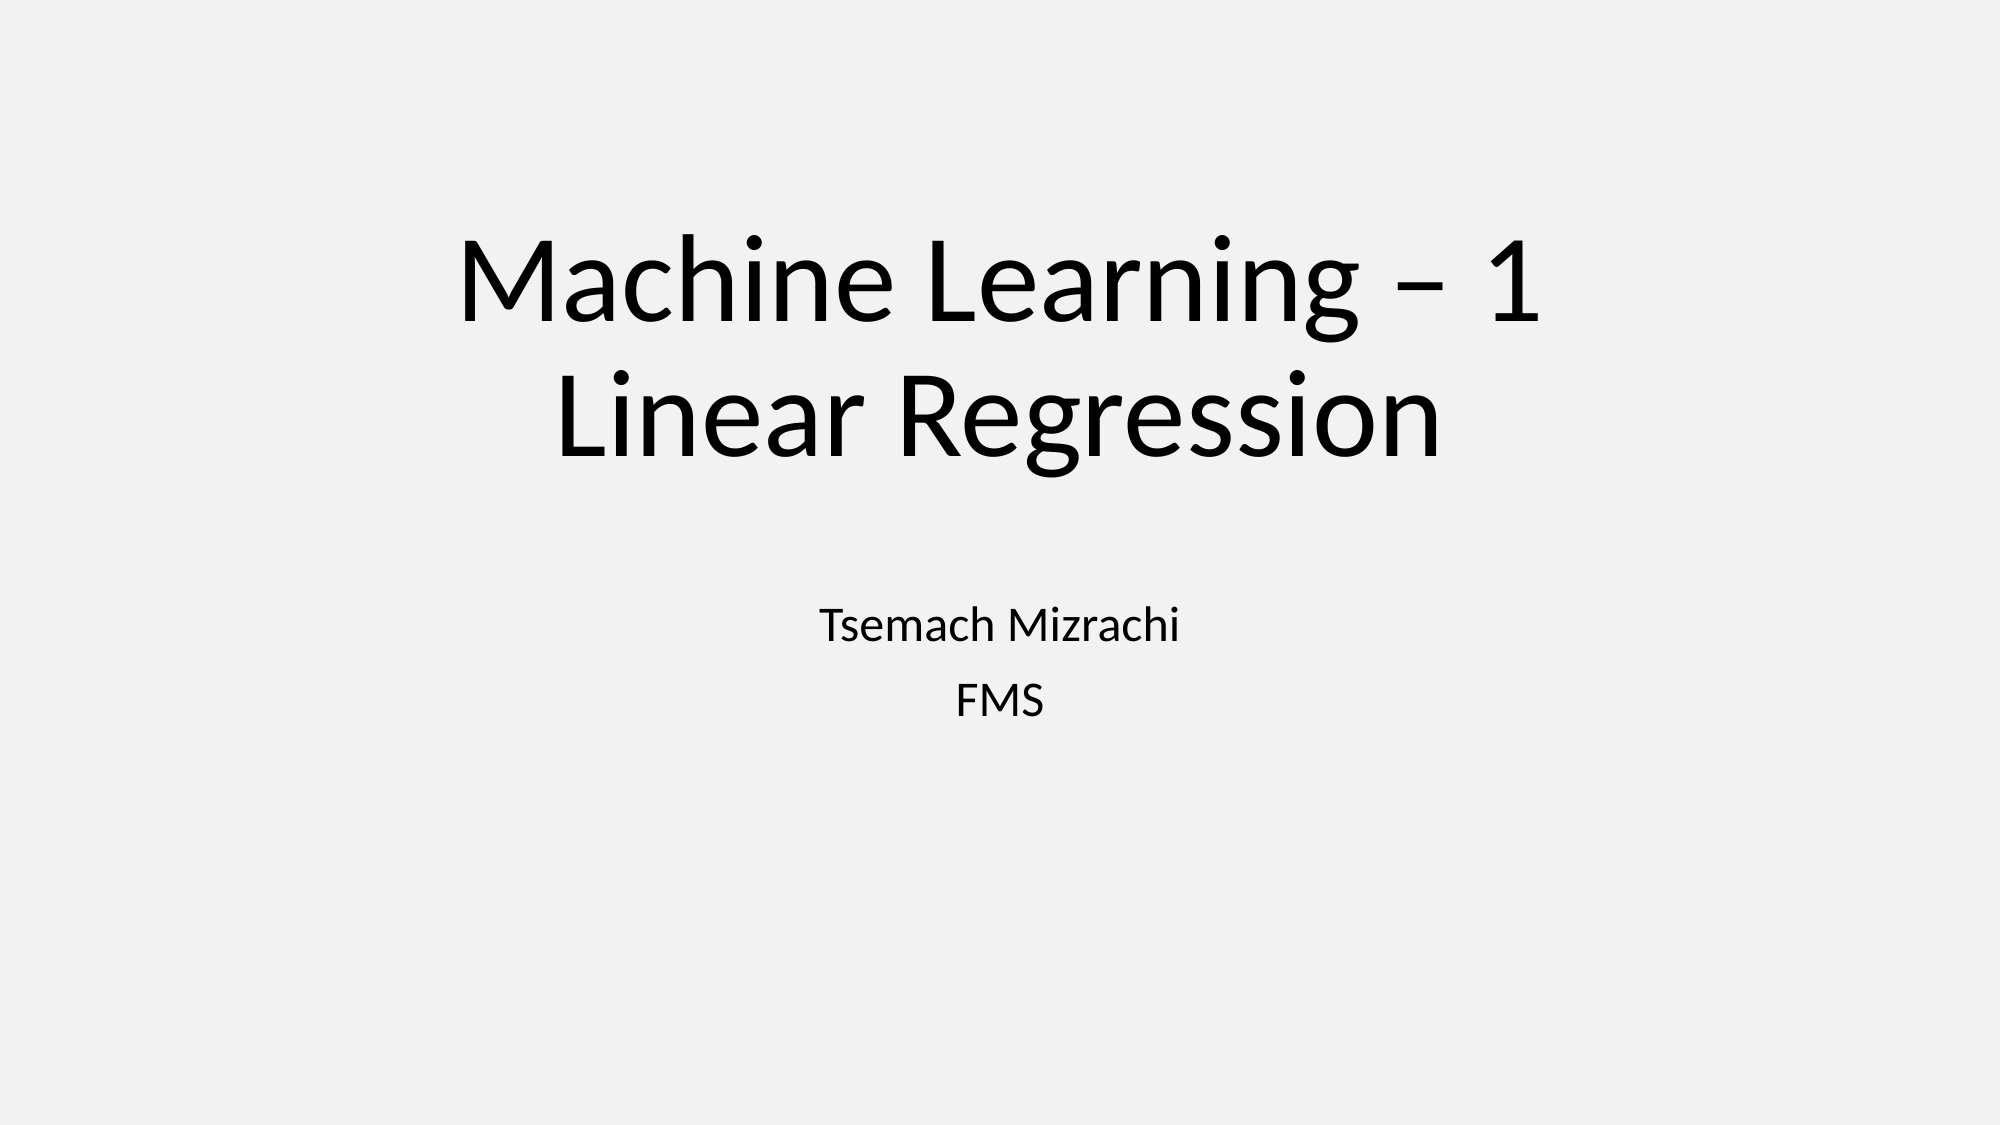

# Machine Learning – 1 Linear Regression
Tsemach Mizrachi
FMS